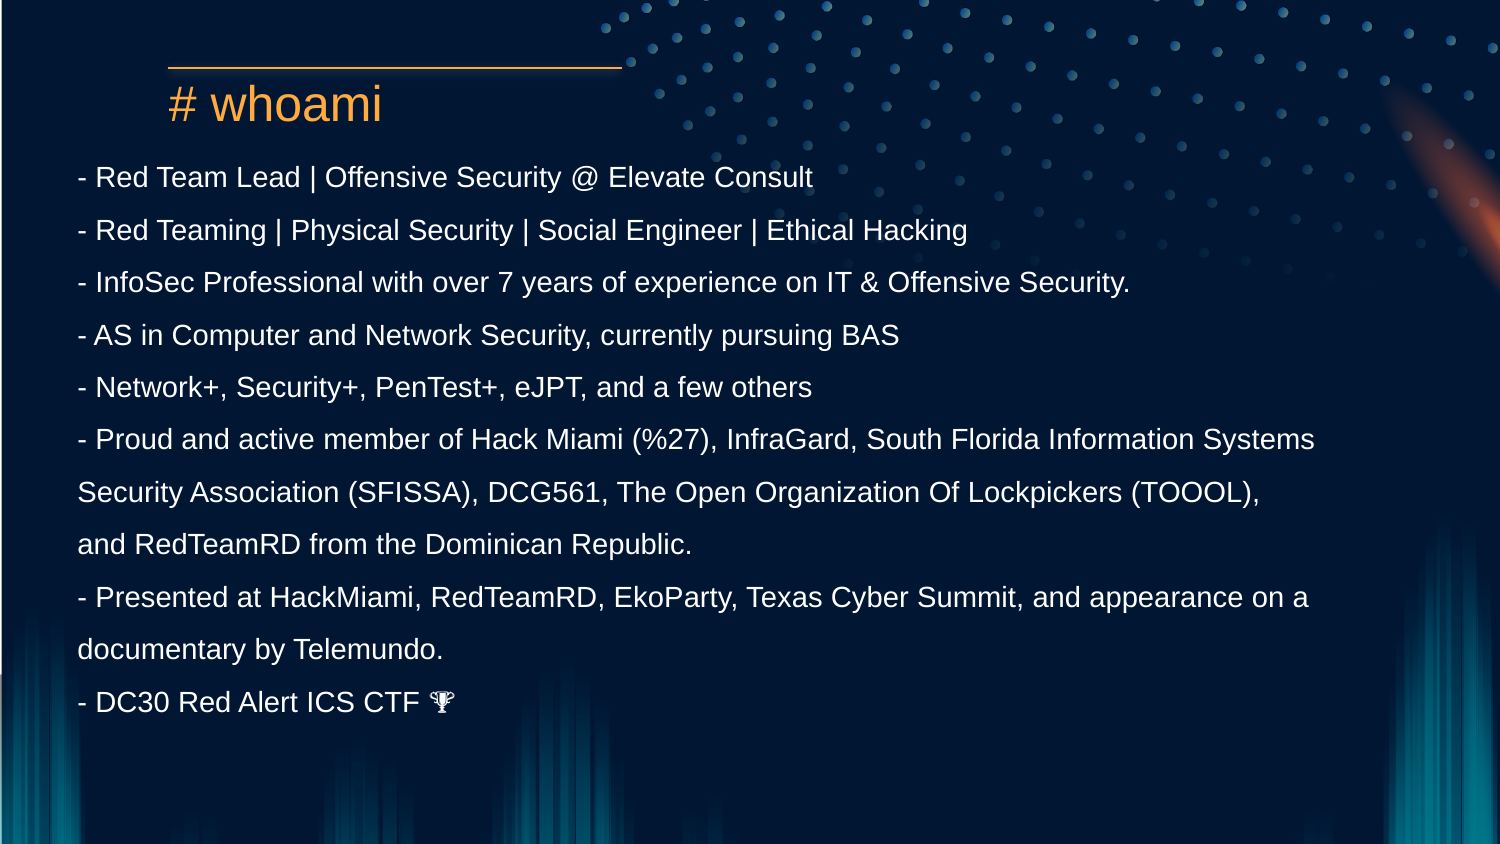

# whoami
- Red Team Lead | Offensive Security @ Elevate Consult
- Red Teaming | Physical Security | Social Engineer | Ethical Hacking
- InfoSec Professional with over 7 years of experience on IT & Offensive Security.
- AS in Computer and Network Security, currently pursuing BAS
- Network+, Security+, PenTest+, eJPT, and a few others
- Proud and active member of Hack Miami (%27), InfraGard, South Florida Information Systems Security Association (SFISSA), DCG561, The Open Organization Of Lockpickers (TOOOL),  and RedTeamRD from the Dominican Republic.
- Presented at HackMiami, RedTeamRD, EkoParty, Texas Cyber Summit, and appearance on a documentary by Telemundo.
- DC30 Red Alert ICS CTF 🏆